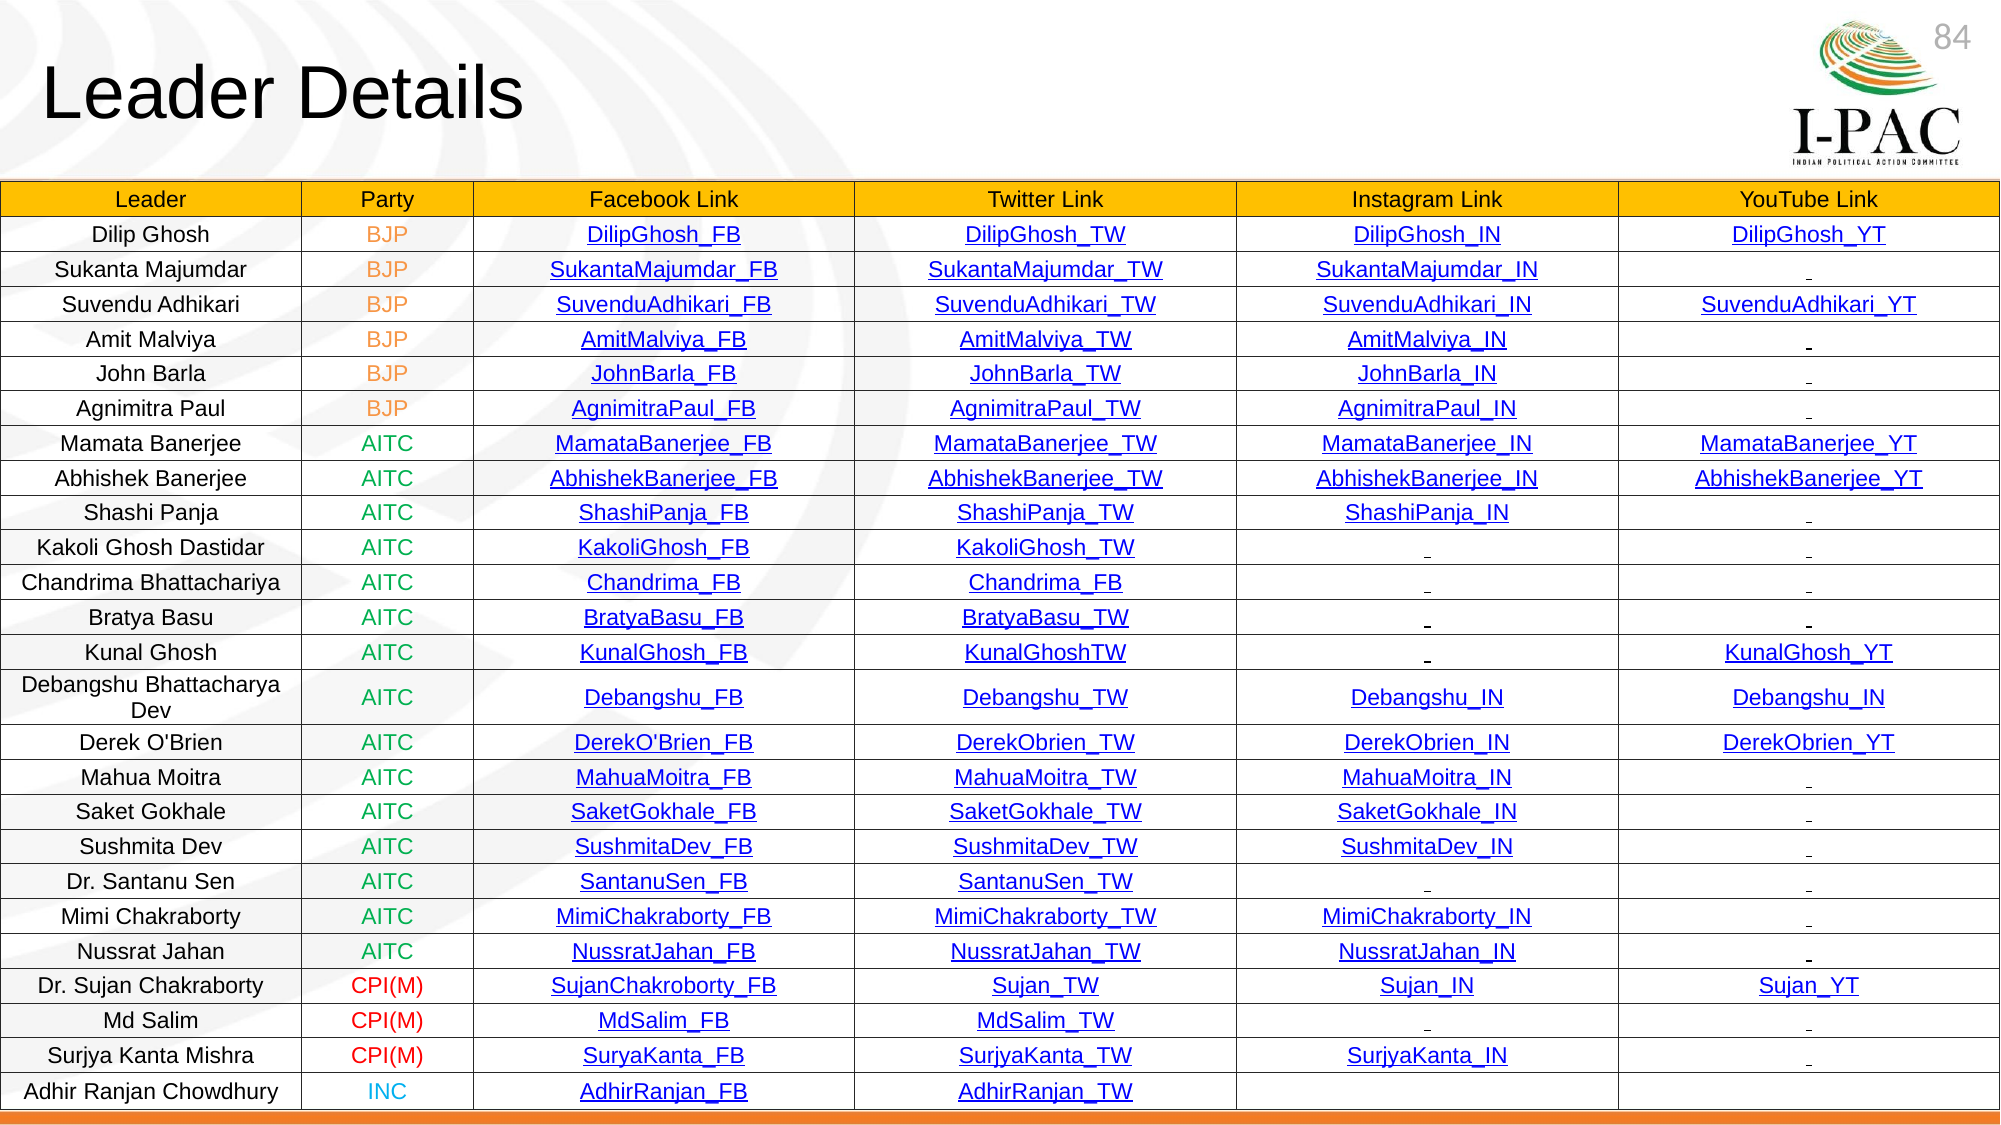

84
Leader Details
| Leader | Party | Facebook Link | Twitter Link | Instagram Link | YouTube Link |
| --- | --- | --- | --- | --- | --- |
| Dilip Ghosh | BJP | DilipGhosh\_FB | DilipGhosh\_TW | DilipGhosh\_IN | DilipGhosh\_YT |
| Sukanta Majumdar | BJP | SukantaMajumdar\_FB | SukantaMajumdar\_TW | SukantaMajumdar\_IN |  |
| Suvendu Adhikari | BJP | SuvenduAdhikari\_FB | SuvenduAdhikari\_TW | SuvenduAdhikari\_IN | SuvenduAdhikari\_YT |
| Amit Malviya | BJP | AmitMalviya\_FB | AmitMalviya\_TW | AmitMalviya\_IN |  |
| John Barla | BJP | JohnBarla\_FB | JohnBarla\_TW | JohnBarla\_IN |  |
| Agnimitra Paul | BJP | AgnimitraPaul\_FB | AgnimitraPaul\_TW | AgnimitraPaul\_IN |  |
| Mamata Banerjee | AITC | MamataBanerjee\_FB | MamataBanerjee\_TW | MamataBanerjee\_IN | MamataBanerjee\_YT |
| Abhishek Banerjee | AITC | AbhishekBanerjee\_FB | AbhishekBanerjee\_TW | AbhishekBanerjee\_IN | AbhishekBanerjee\_YT |
| Shashi Panja | AITC | ShashiPanja\_FB | ShashiPanja\_TW | ShashiPanja\_IN |  |
| Kakoli Ghosh Dastidar | AITC | KakoliGhosh\_FB | KakoliGhosh\_TW |  |  |
| Chandrima Bhattachariya | AITC | Chandrima\_FB | Chandrima\_FB |  |  |
| Bratya Basu | AITC | BratyaBasu\_FB | BratyaBasu\_TW |  |  |
| Kunal Ghosh | AITC | KunalGhosh\_FB | KunalGhoshTW |  | KunalGhosh\_YT |
| Debangshu Bhattacharya Dev | AITC | Debangshu\_FB | Debangshu\_TW | Debangshu\_IN | Debangshu\_IN |
| Derek O'Brien | AITC | DerekO'Brien\_FB | DerekObrien\_TW | DerekObrien\_IN | DerekObrien\_YT |
| Mahua Moitra | AITC | MahuaMoitra\_FB | MahuaMoitra\_TW | MahuaMoitra\_IN |  |
| Saket Gokhale | AITC | SaketGokhale\_FB | SaketGokhale\_TW | SaketGokhale\_IN |  |
| Sushmita Dev | AITC | SushmitaDev\_FB | SushmitaDev\_TW | SushmitaDev\_IN |  |
| Dr. Santanu Sen | AITC | SantanuSen\_FB | SantanuSen\_TW |  |  |
| Mimi Chakraborty | AITC | MimiChakraborty\_FB | MimiChakraborty\_TW | MimiChakraborty\_IN |  |
| Nussrat Jahan | AITC | NussratJahan\_FB | NussratJahan\_TW | NussratJahan\_IN |  |
| Dr. Sujan Chakraborty | CPI(M) | SujanChakroborty\_FB | Sujan\_TW | Sujan\_IN | Sujan\_YT |
| Md Salim | CPI(M) | MdSalim\_FB | MdSalim\_TW |  |  |
| Surjya Kanta Mishra | CPI(M) | SuryaKanta\_FB | SurjyaKanta\_TW | SurjyaKanta\_IN |  |
| Adhir Ranjan Chowdhury | INC | AdhirRanjan\_FB | AdhirRanjan\_TW |  |  |